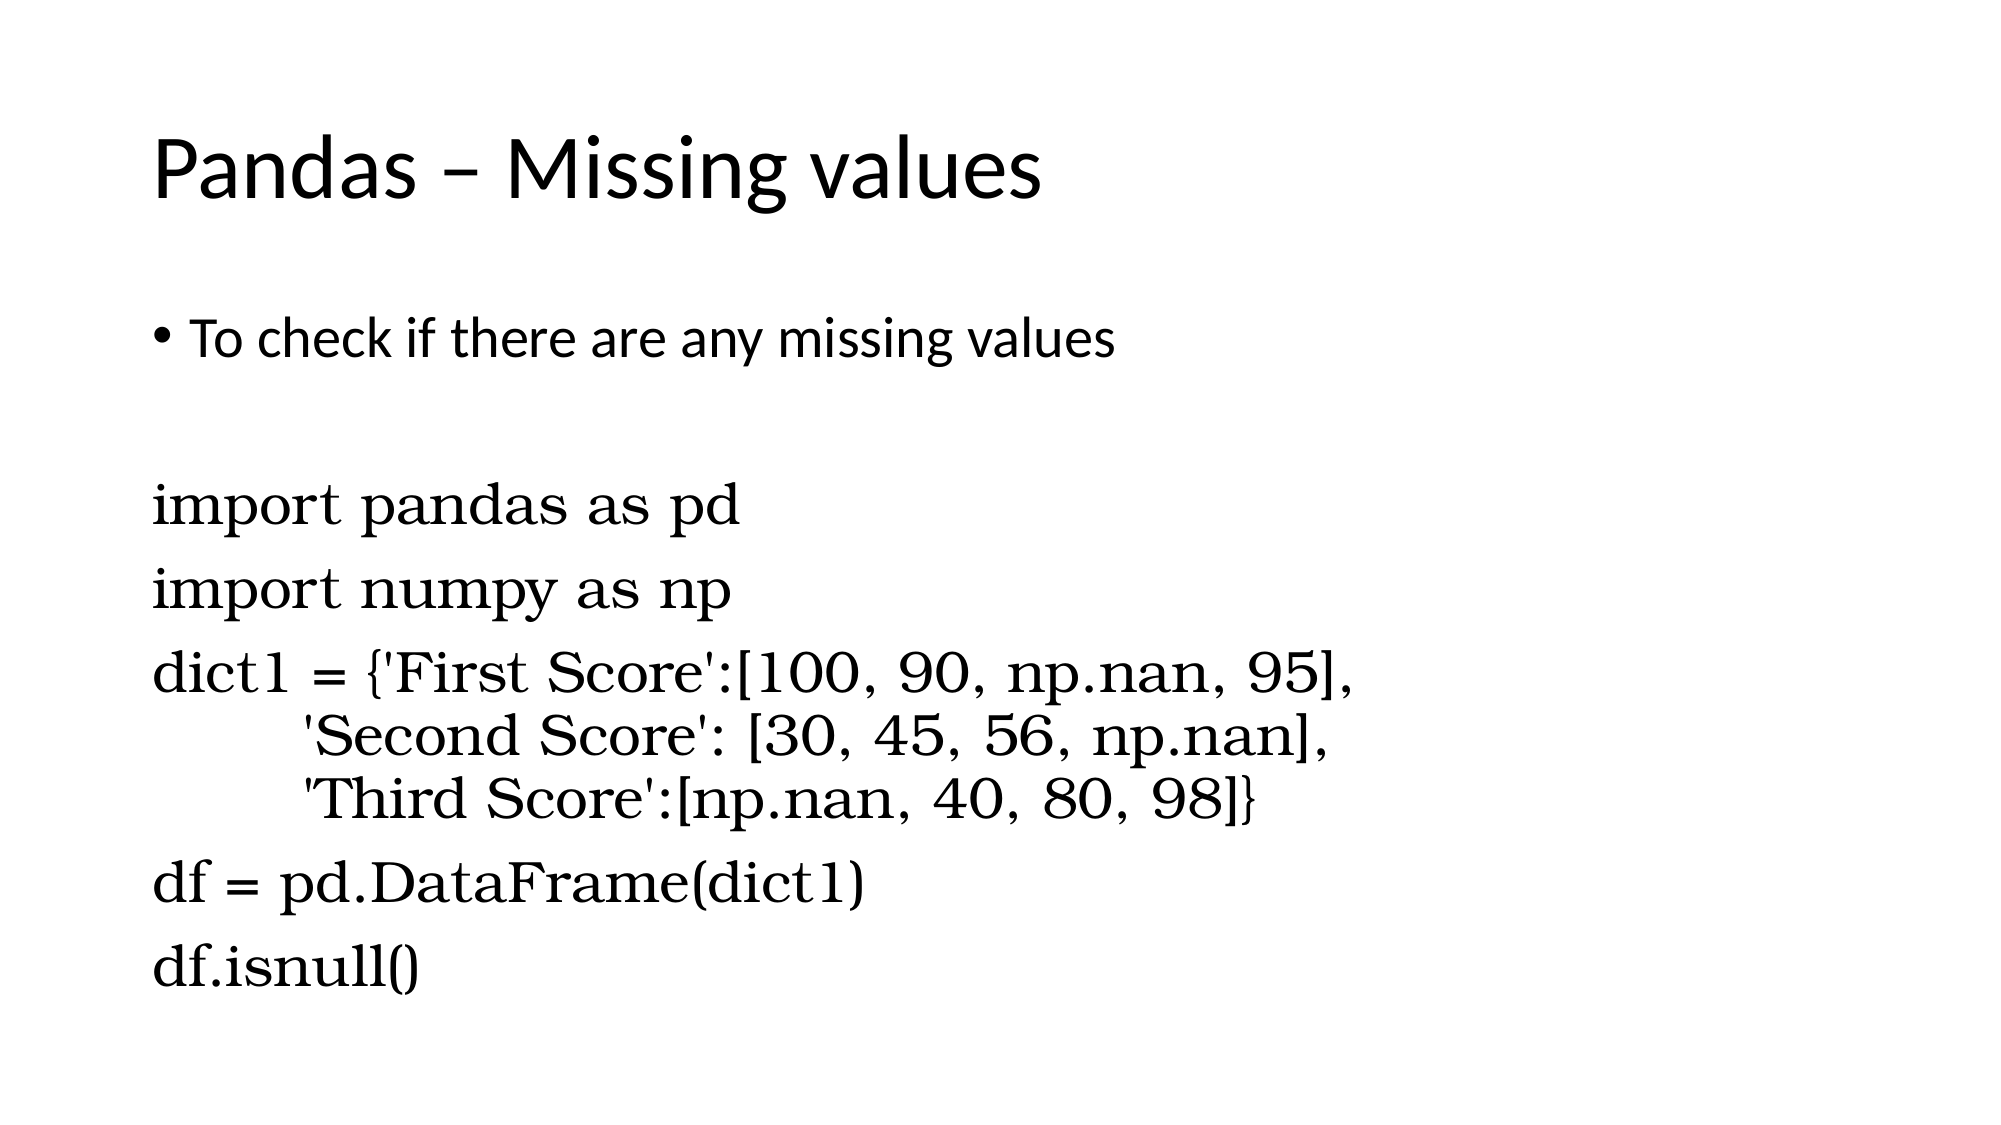

# Pandas – Missing values
To check if there are any missing values

import pandas as pd
import numpy as np
dict1 = {'First Score':[100, 90, np.nan, 95],
	'Second Score': [30, 45, 56, np.nan],
	'Third Score':[np.nan, 40, 80, 98]}
df = pd.DataFrame(dict1)
df.isnull()